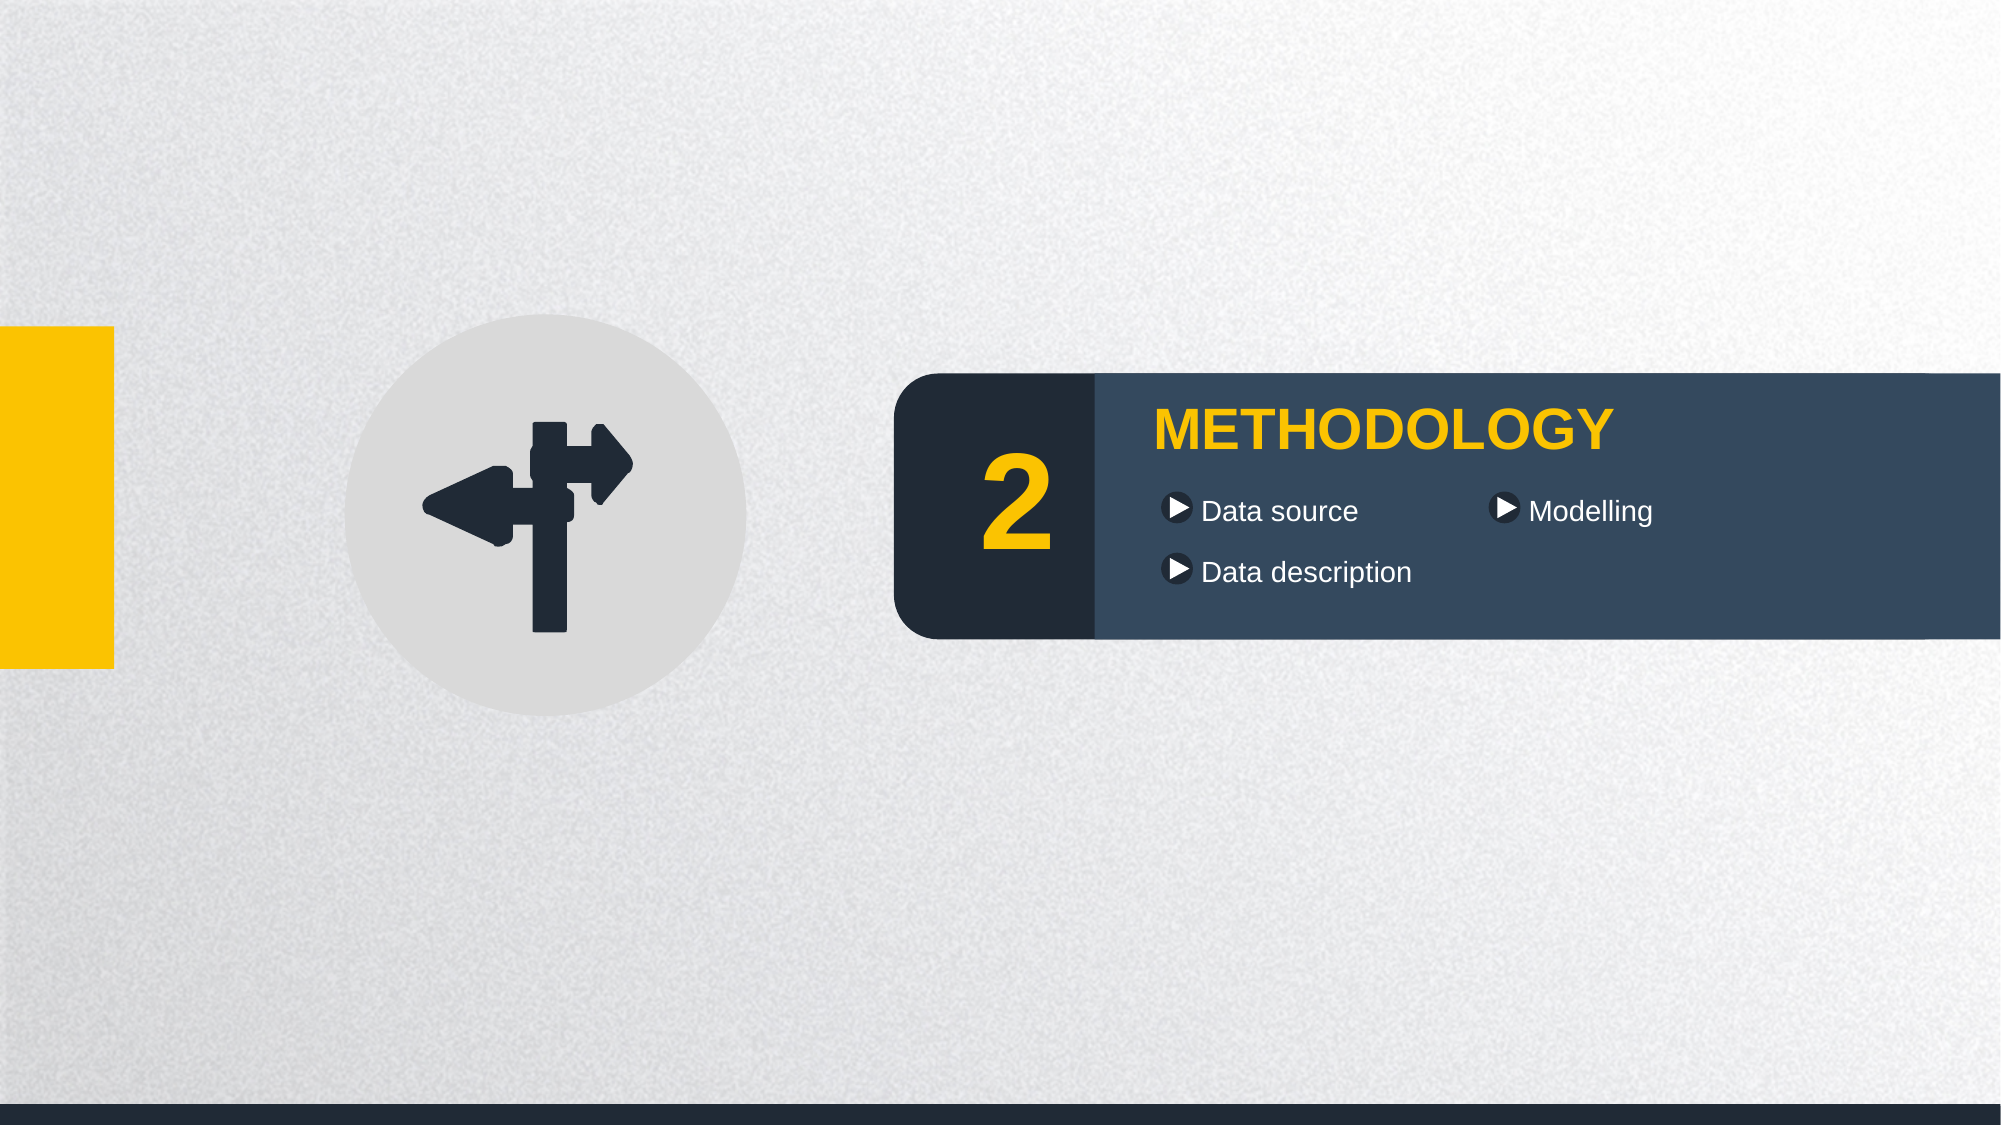

METHODOLOGY
2

Data source

Modelling

Data description